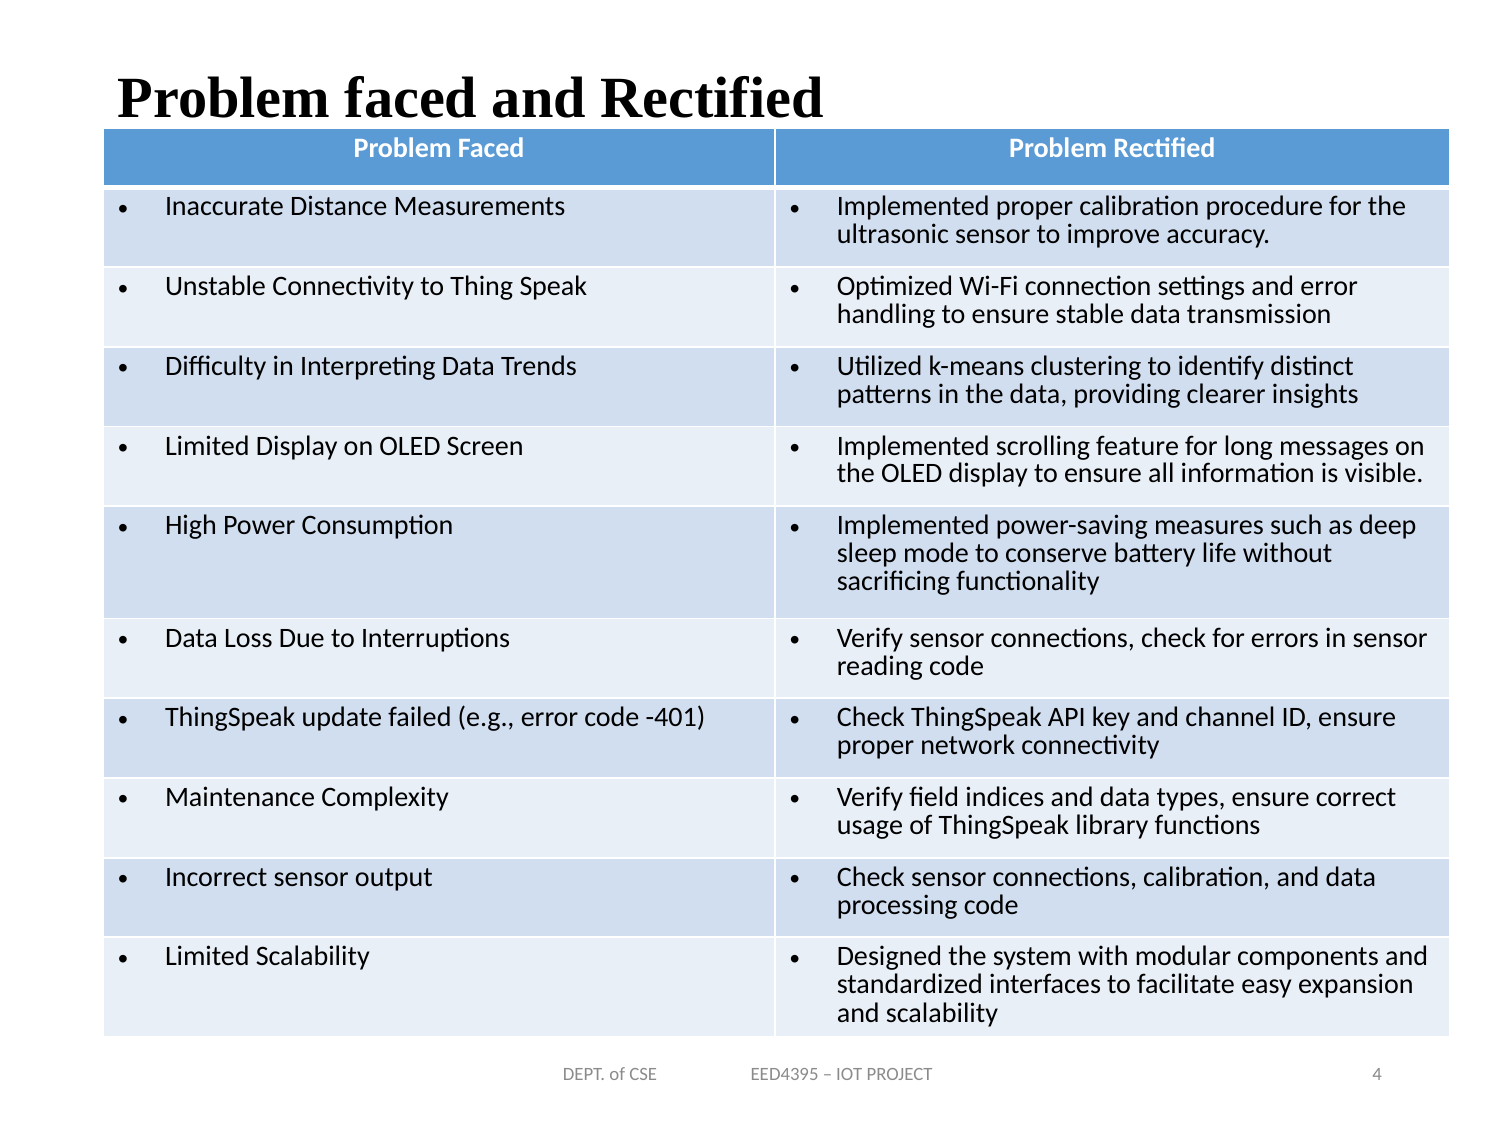

Problem faced and Rectified
| Problem Faced | Problem Rectified |
| --- | --- |
| Inaccurate Distance Measurements | Implemented proper calibration procedure for the ultrasonic sensor to improve accuracy. |
| Unstable Connectivity to Thing Speak | Optimized Wi-Fi connection settings and error handling to ensure stable data transmission |
| Difficulty in Interpreting Data Trends | Utilized k-means clustering to identify distinct patterns in the data, providing clearer insights |
| Limited Display on OLED Screen | Implemented scrolling feature for long messages on the OLED display to ensure all information is visible. |
| High Power Consumption | Implemented power-saving measures such as deep sleep mode to conserve battery life without sacrificing functionality |
| Data Loss Due to Interruptions | Verify sensor connections, check for errors in sensor reading code |
| ThingSpeak update failed (e.g., error code -401) | Check ThingSpeak API key and channel ID, ensure proper network connectivity |
| Maintenance Complexity | Verify field indices and data types, ensure correct usage of ThingSpeak library functions |
| Incorrect sensor output | Check sensor connections, calibration, and data processing code |
| Limited Scalability | Designed the system with modular components and standardized interfaces to facilitate easy expansion and scalability |
DEPT. of CSE                      EED4395 – IOT PROJECT
4